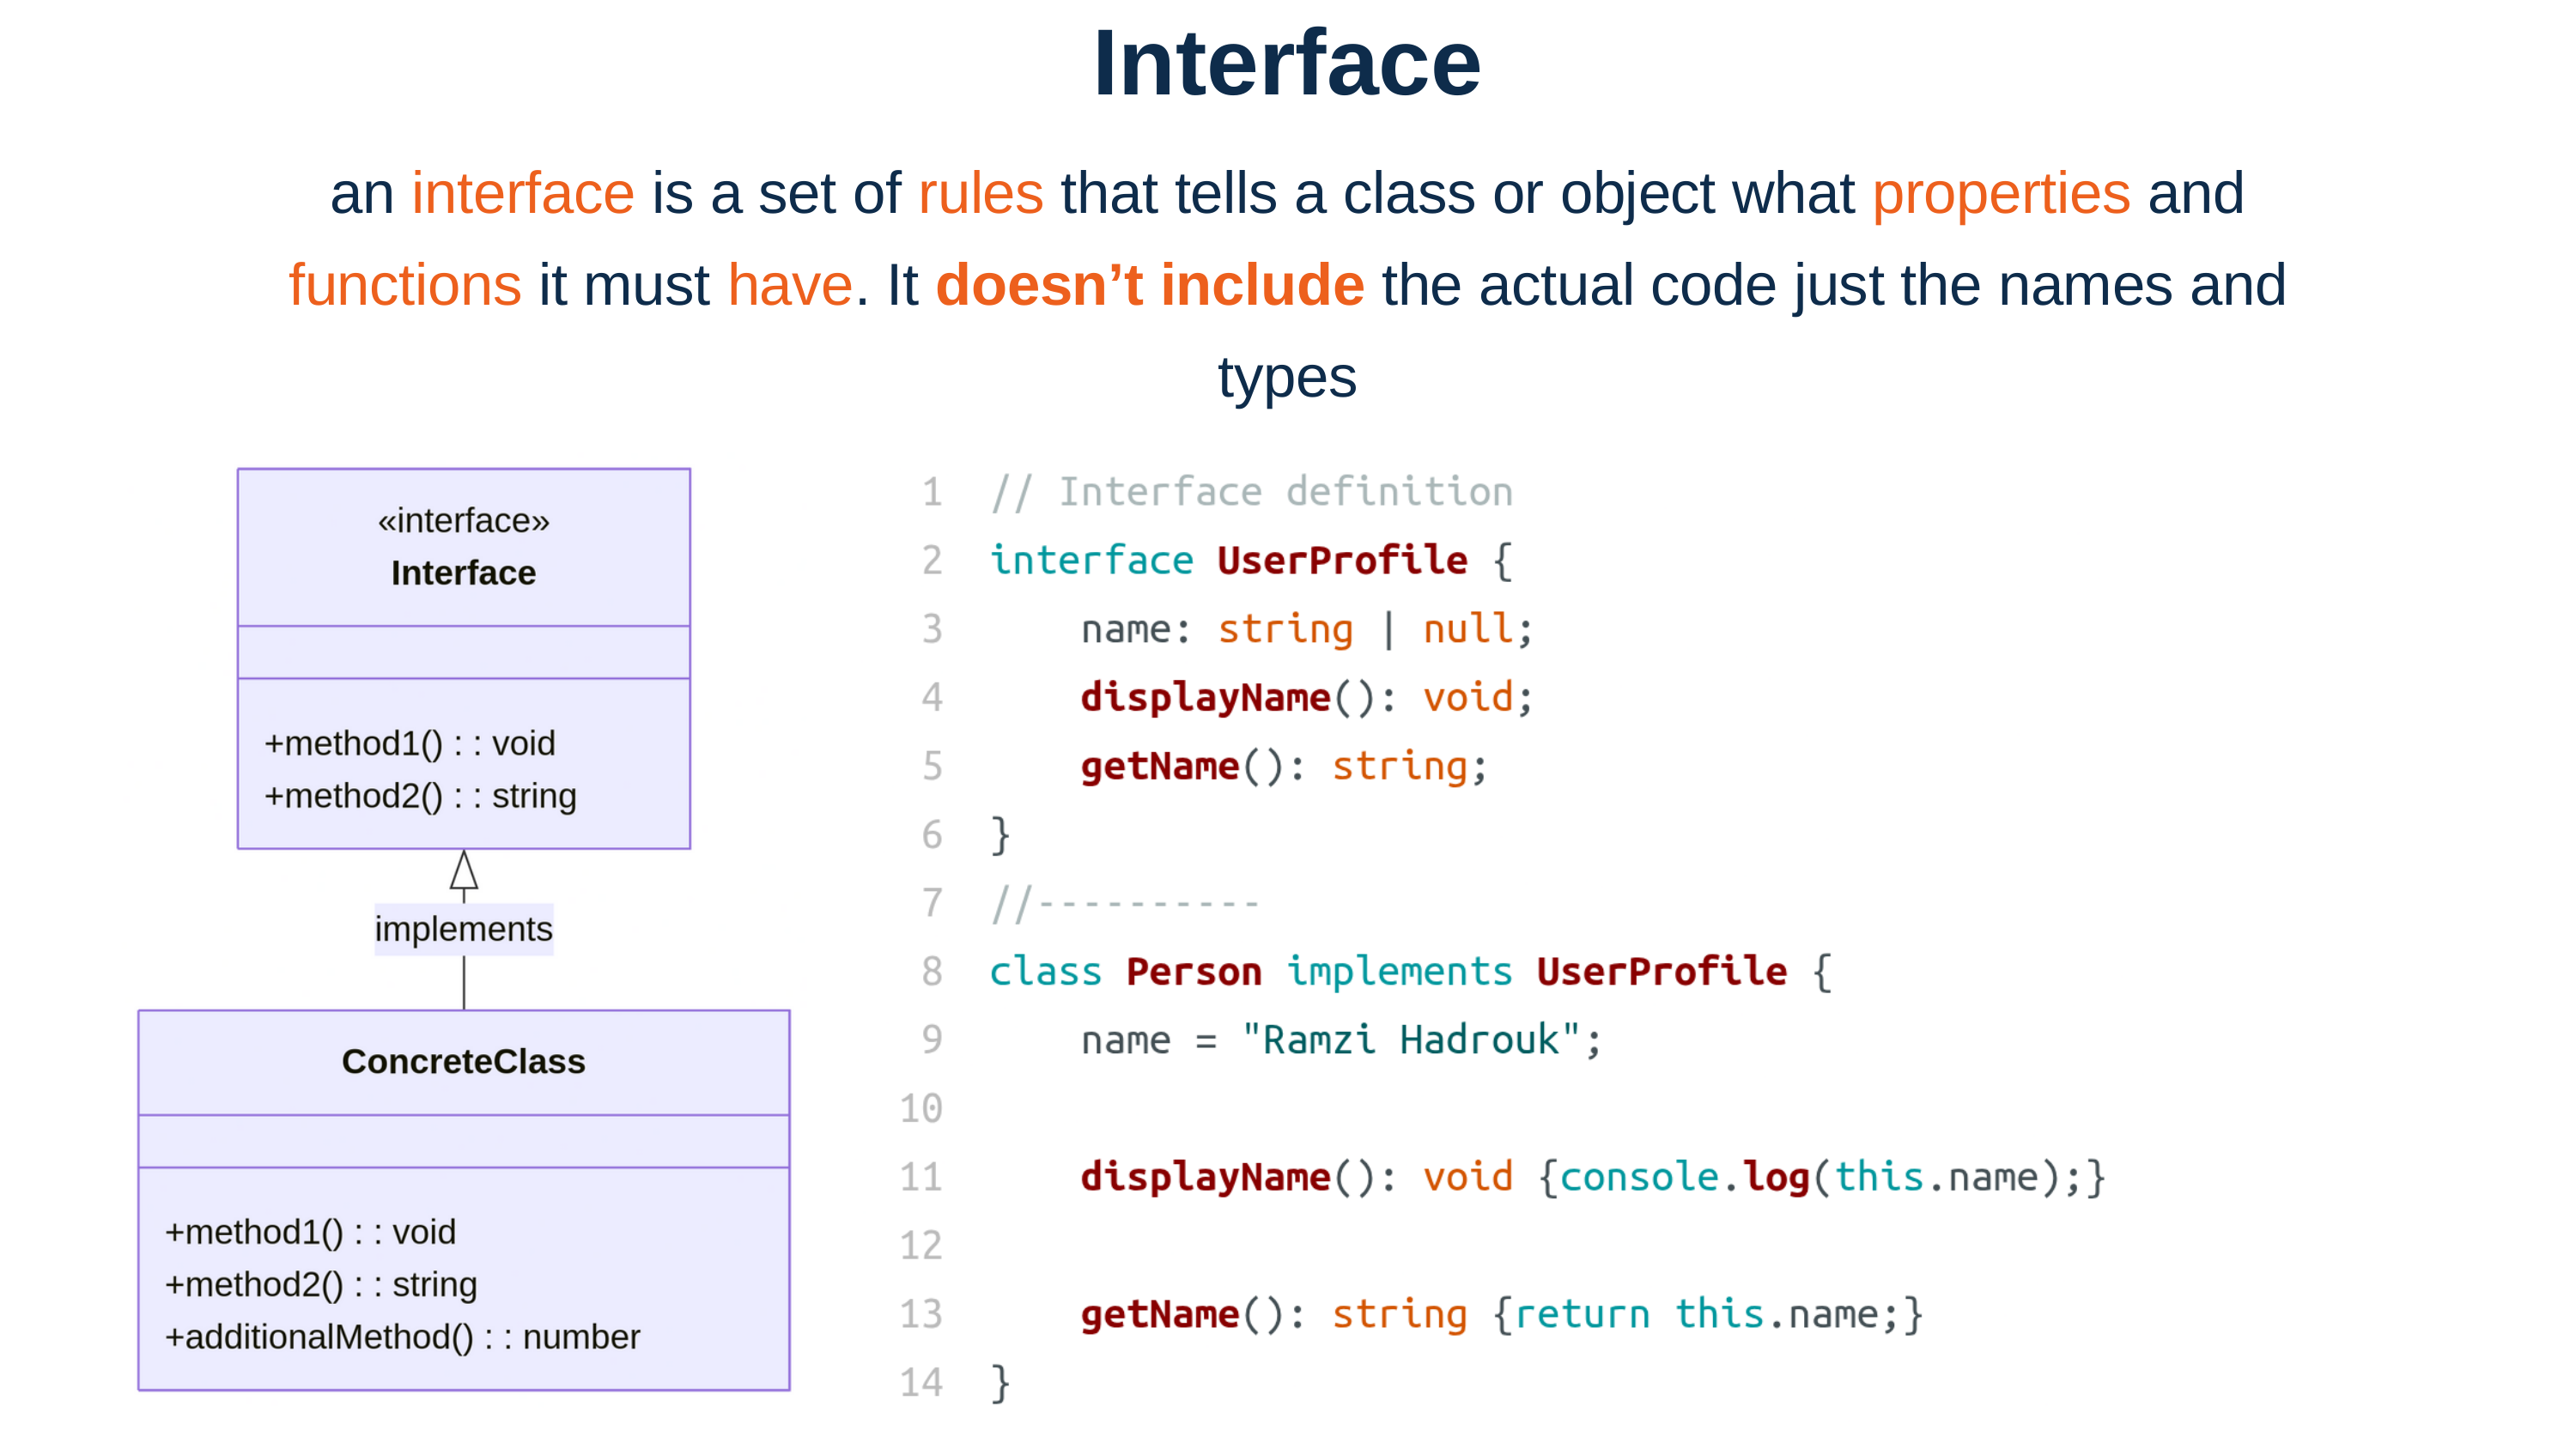

Interface
an interface is a set of rules that tells a class or object what properties and functions it must have. It doesn’t include the actual code just the names and types